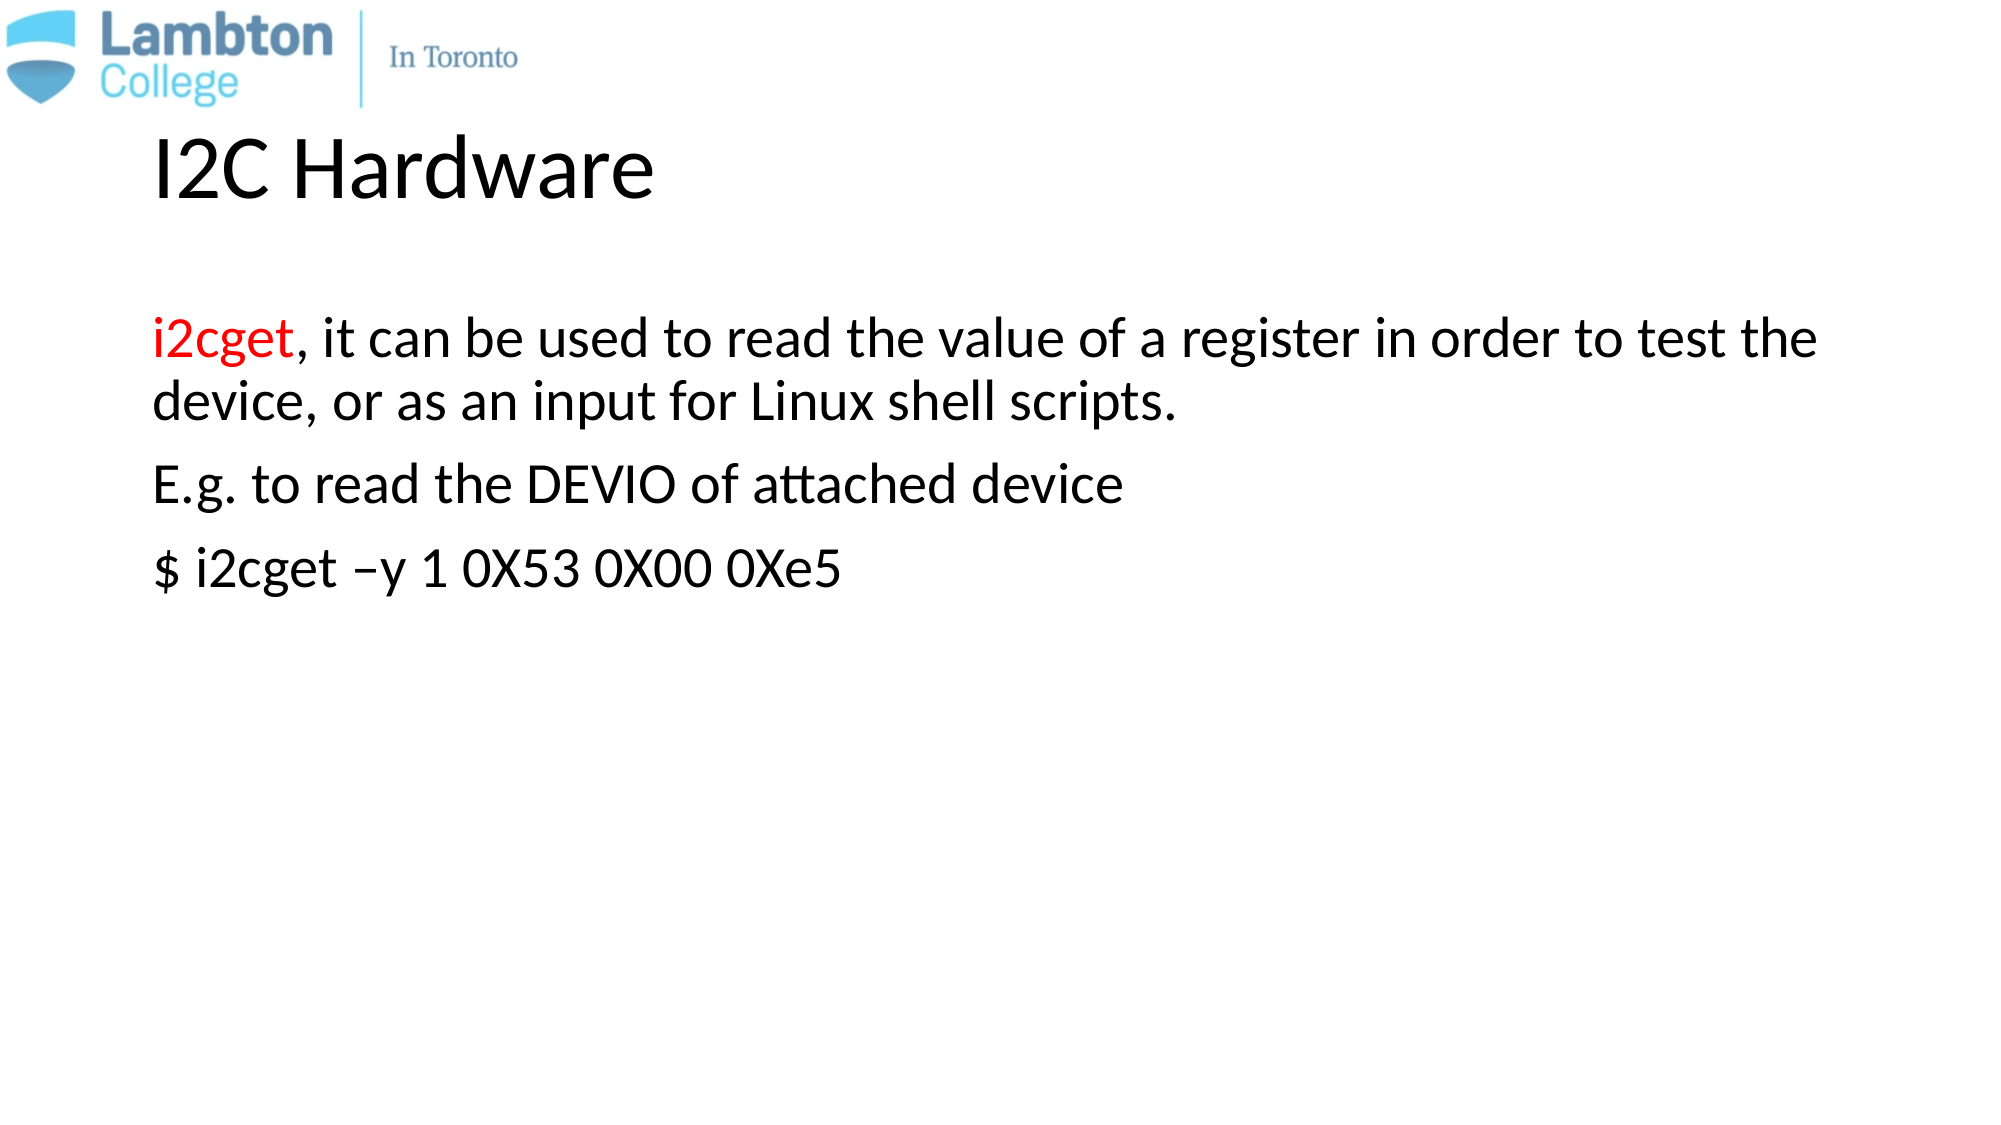

# I2C Hardware
i2cget, it can be used to read the value of a register in order to test the device, or as an input for Linux shell scripts.
E.g. to read the DEVIO of attached device
$ i2cget –y 1 0X53 0X00 0Xe5